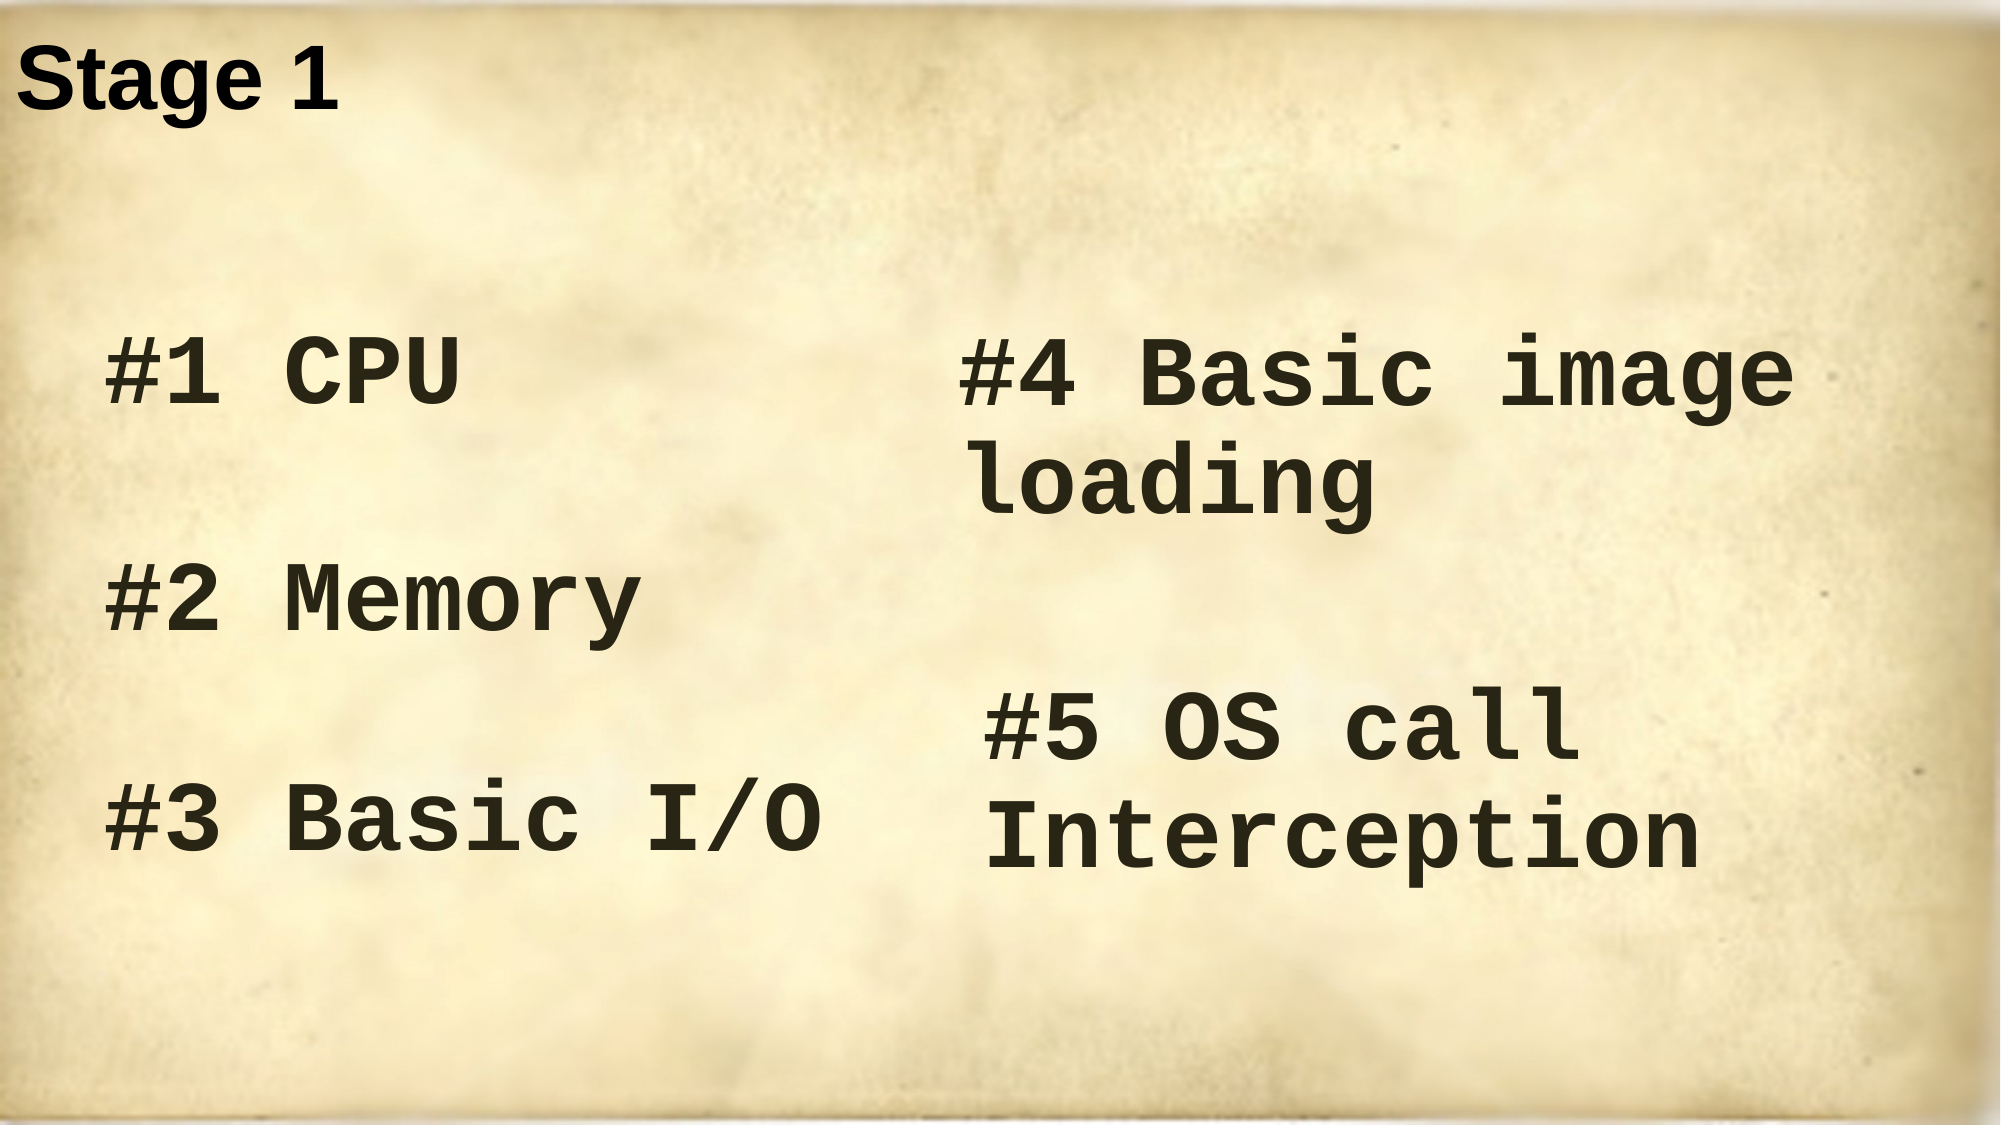

# Stage 1
#1 CPU
#4 Basic image loading
#2 Memory
#5 OS call Interception
#3 Basic I/O